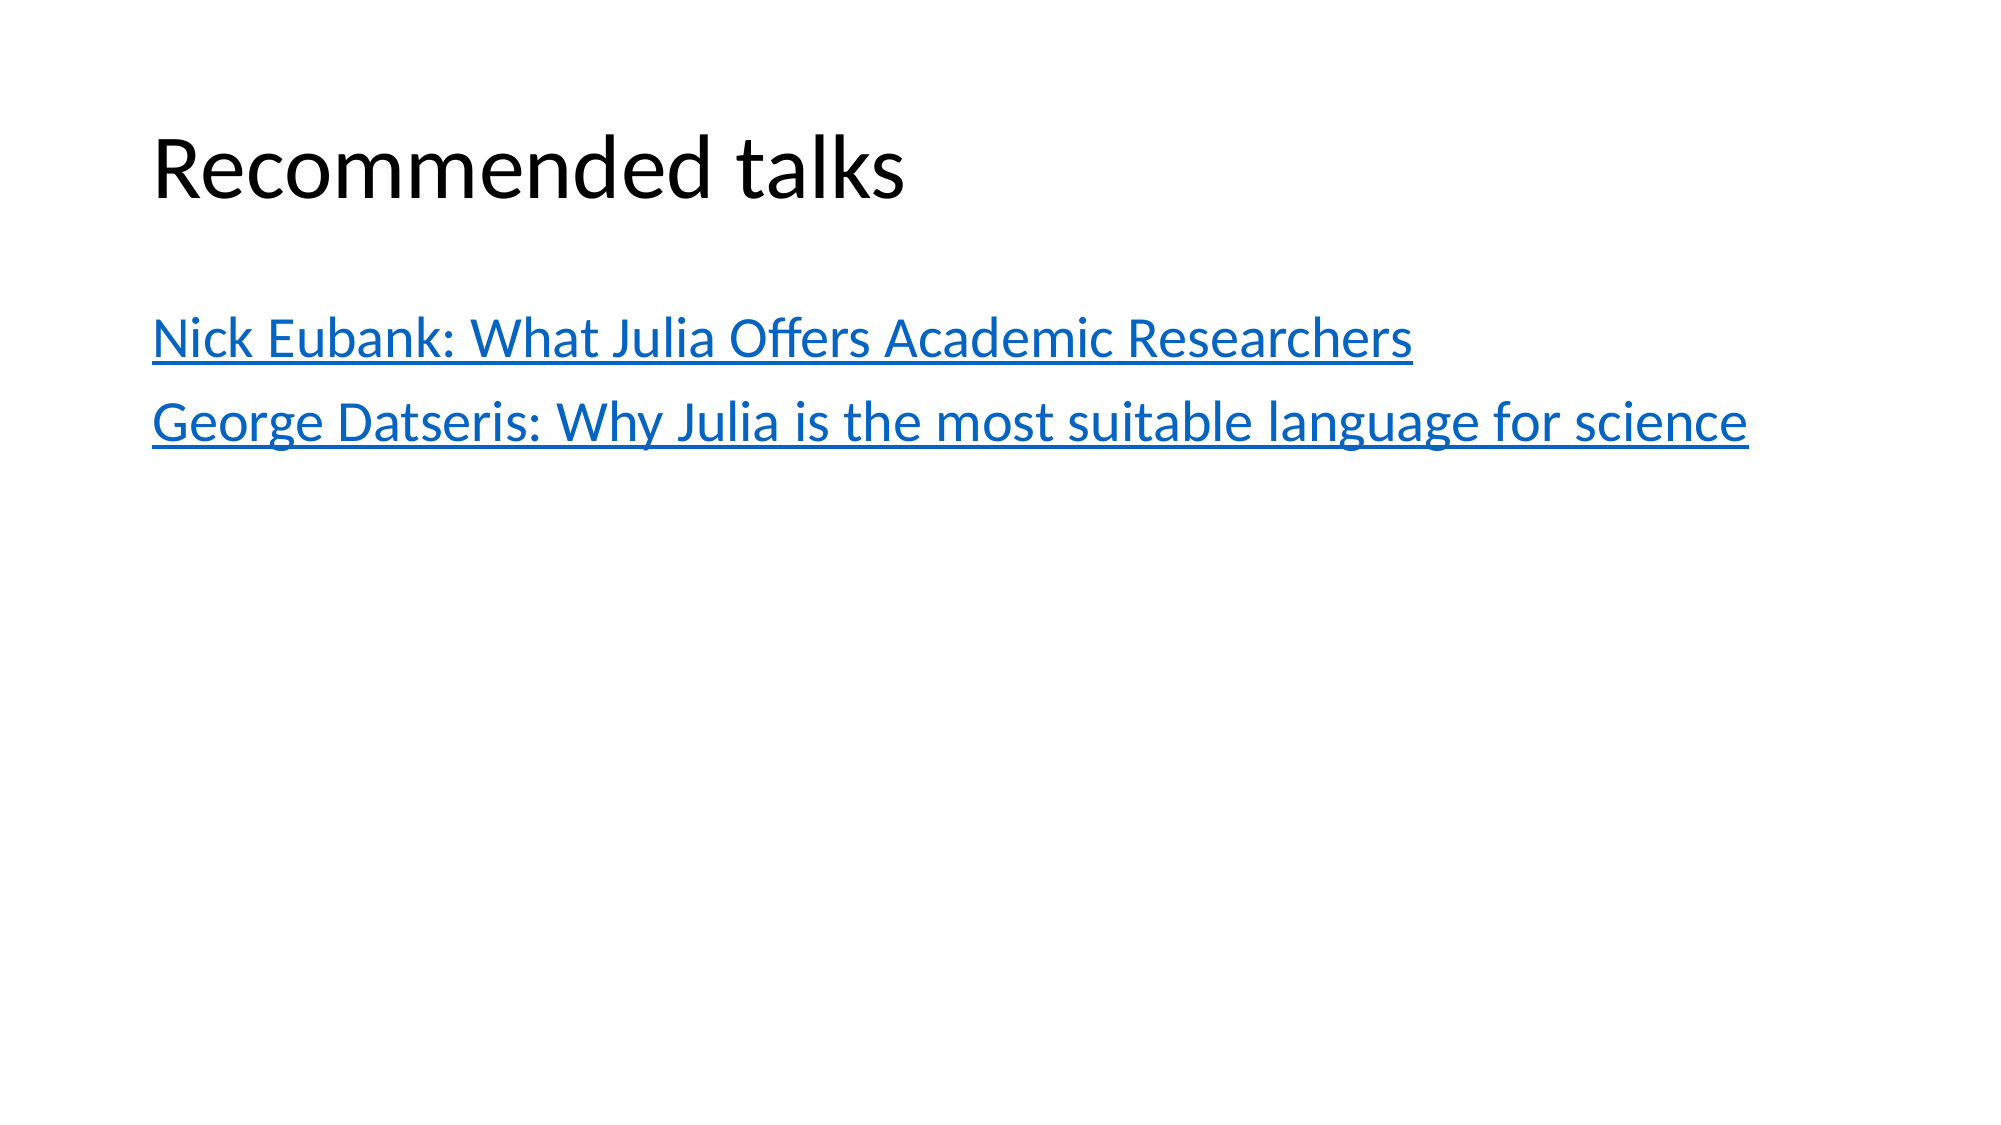

# Recommended talks
Nick Eubank: What Julia Offers Academic Researchers
George Datseris: Why Julia is the most suitable language for science